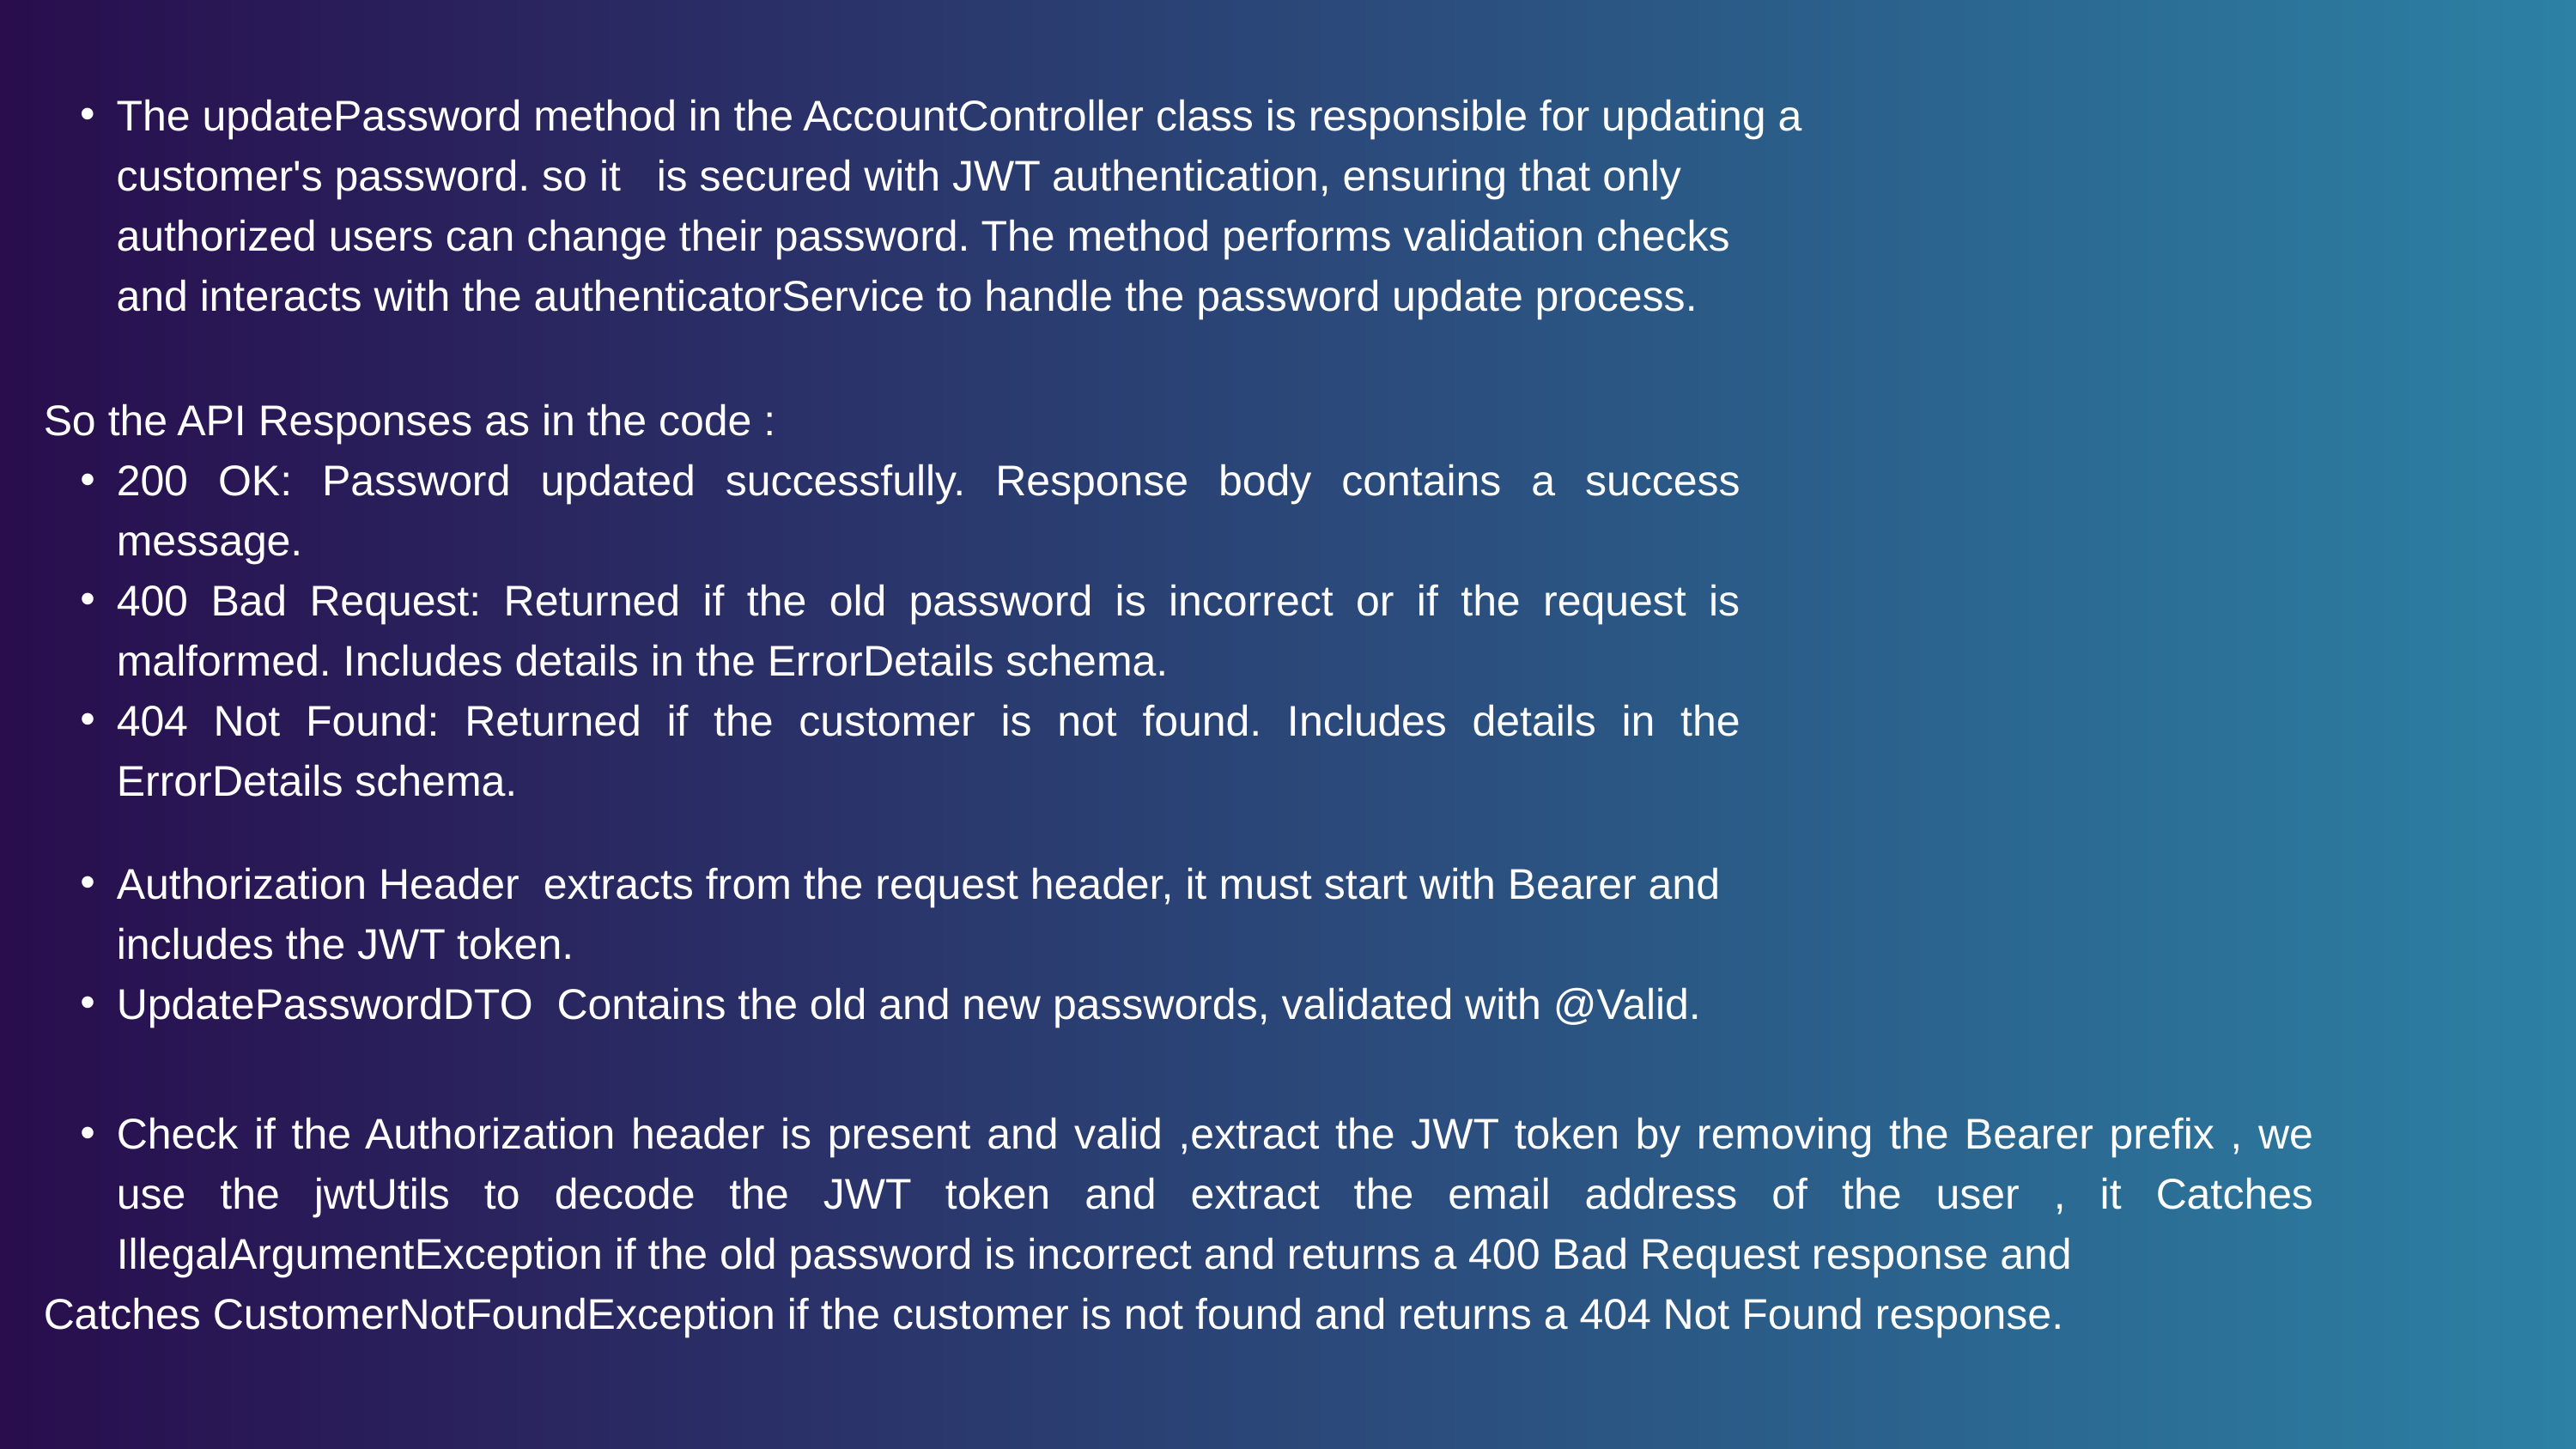

The updatePassword method in the AccountController class is responsible for updating a customer's password. so it   is secured with JWT authentication, ensuring that only authorized users can change their password. The method performs validation checks and interacts with the authenticatorService to handle the password update process.
So the API Responses as in the code :
200 OK: Password updated successfully. Response body contains a success message.
400 Bad Request: Returned if the old password is incorrect or if the request is malformed. Includes details in the ErrorDetails schema.
404 Not Found: Returned if the customer is not found. Includes details in the ErrorDetails schema.

Authorization Header  extracts from the request header, it must start with Bearer and includes the JWT token.
UpdatePasswordDTO  Contains the old and new passwords, validated with @Valid.

Check if the Authorization header is present and valid ,extract the JWT token by removing the Bearer prefix , we use the jwtUtils to decode the JWT token and extract the email address of the user , it Catches IllegalArgumentException if the old password is incorrect and returns a 400 Bad Request response and
Catches CustomerNotFoundException if the customer is not found and returns a 404 Not Found response.